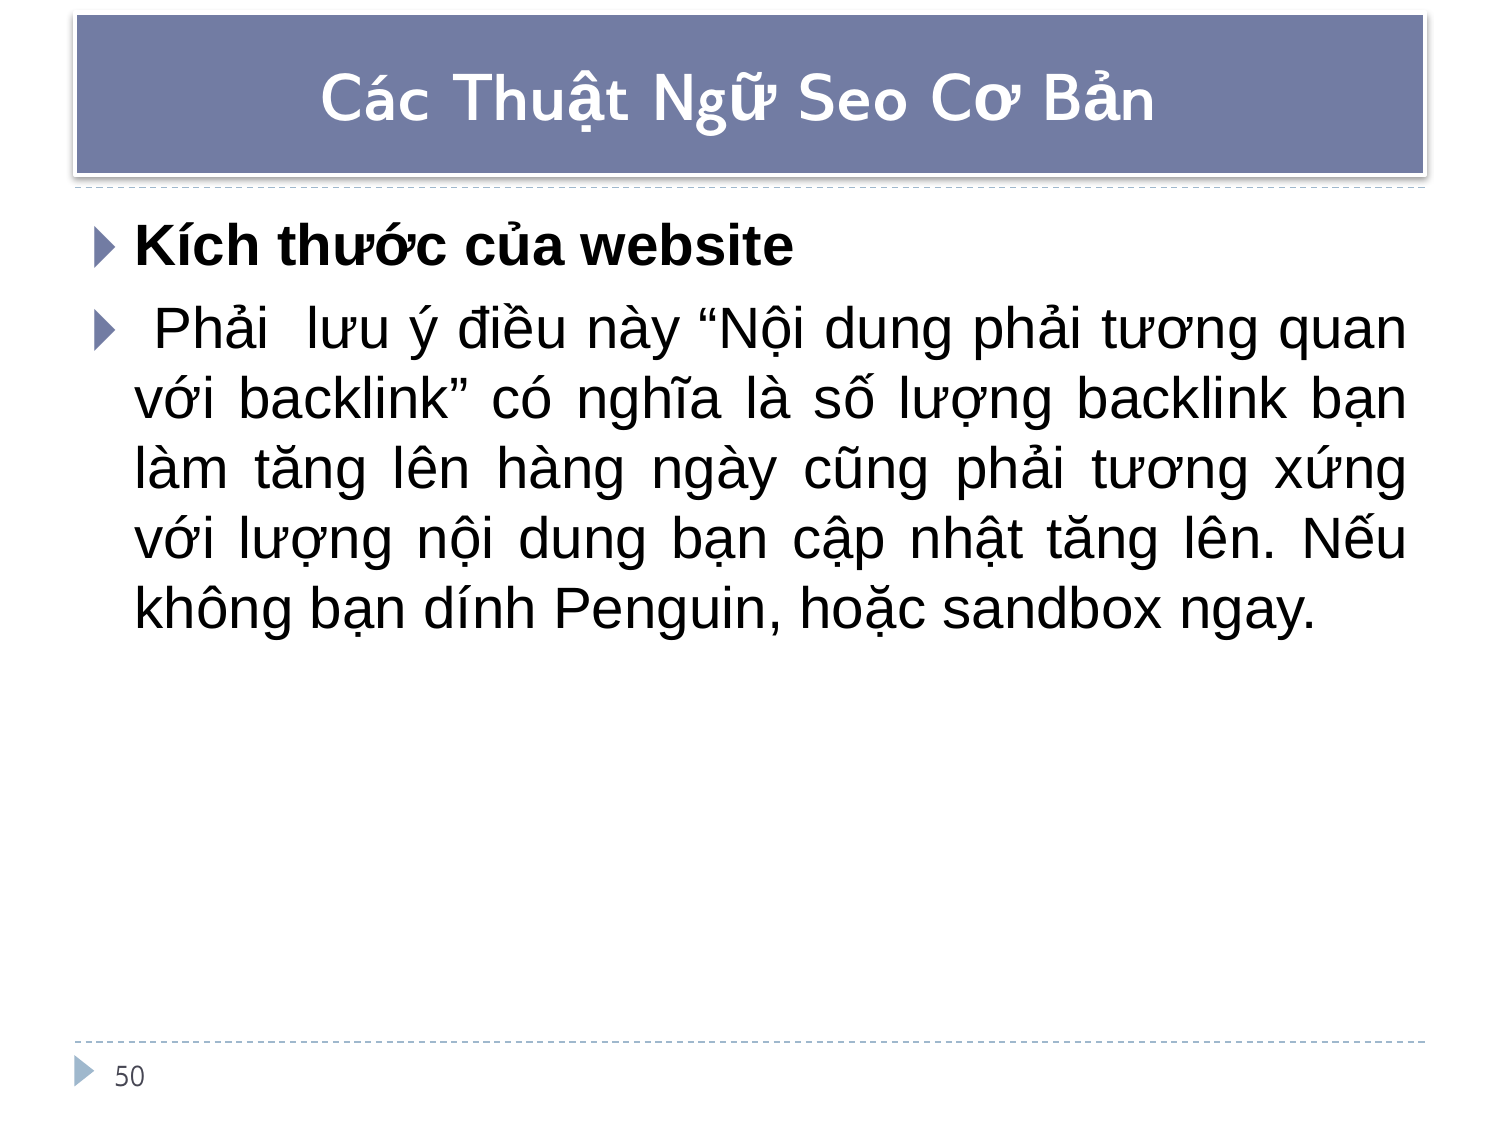

# Các Thuật Ngữ Seo Cơ Bản
Kích thước của website
 Phải  lưu ý điều này “Nội dung phải tương quan với backlink” có nghĩa là số lượng backlink bạn làm tăng lên hàng ngày cũng phải tương xứng với lượng nội dung bạn cập nhật tăng lên. Nếu không bạn dính Penguin, hoặc sandbox ngay.

50